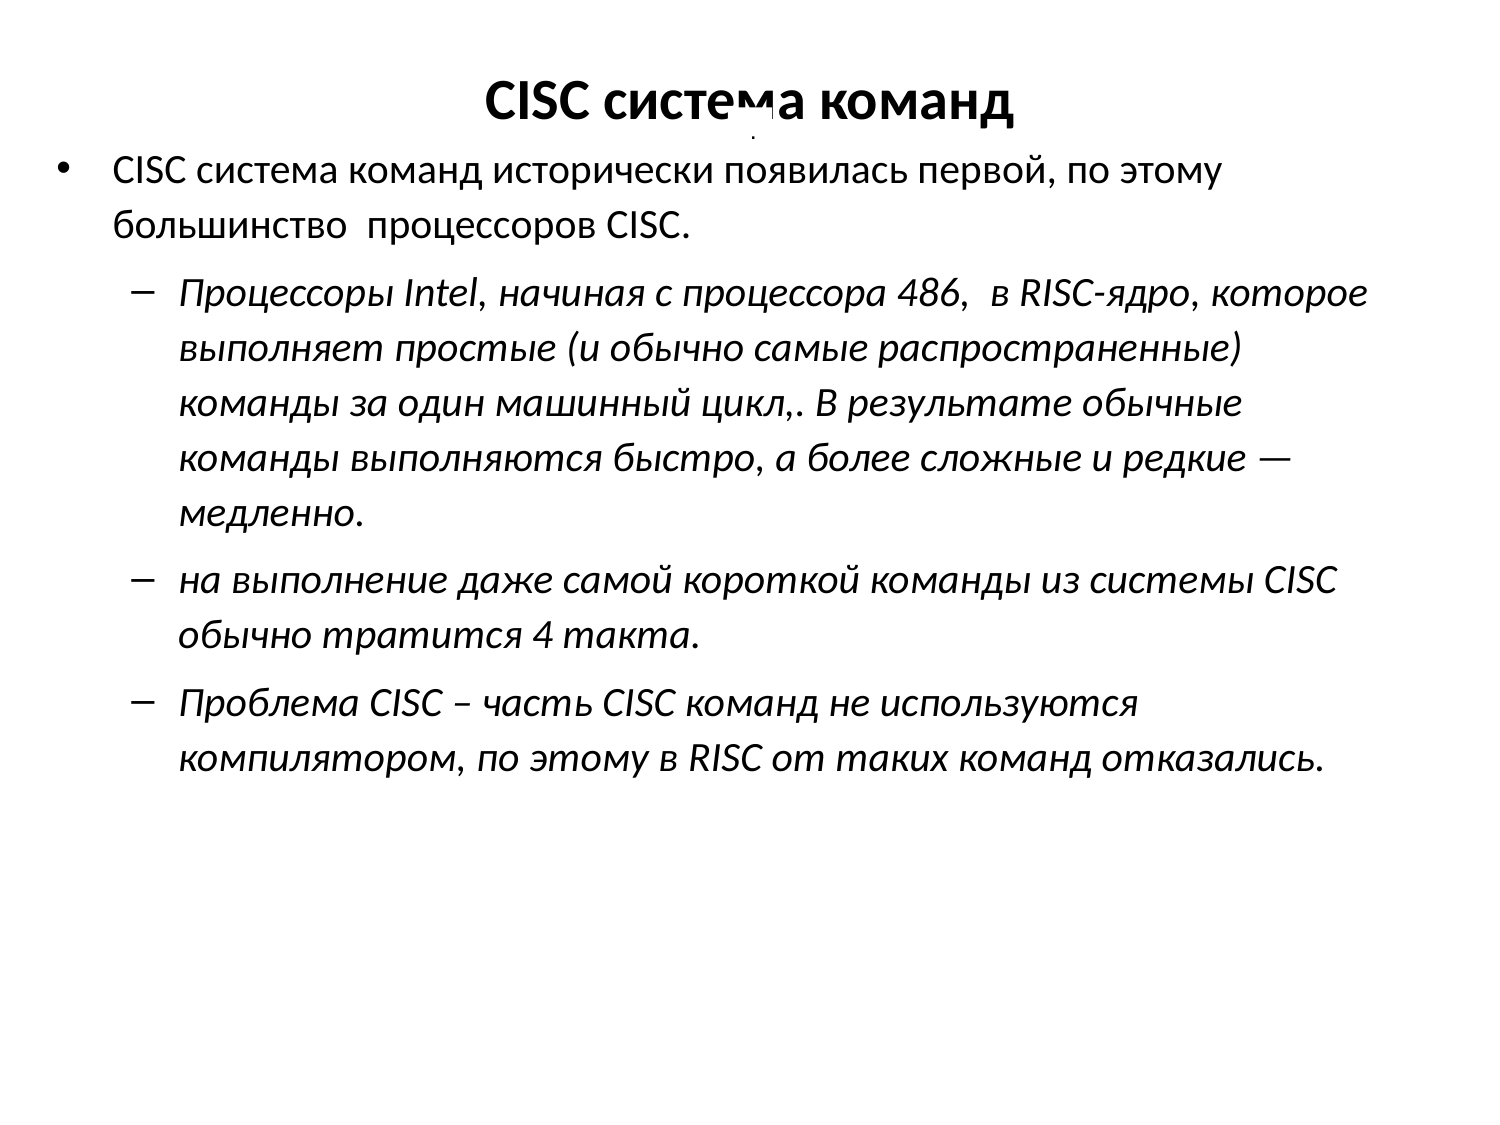

# CISC система команд
 .
CISC система команд исторически появилась первой, по этому большинство  процессоров CISC.
Процессоры Intel, начиная с процессора 486,  в RISC-ядро, которое выполняет простые (и обычно самые распространенные) команды за один машинный цикл,. В результате обычные команды выполняются быстро, а более сложные и редкие — медленно.
на выполнение даже самой короткой команды из системы CISC обычно тратится 4 такта.
Проблема CISC – часть CISC команд не используются компилятором, по этому в RISC от таких команд отказались.